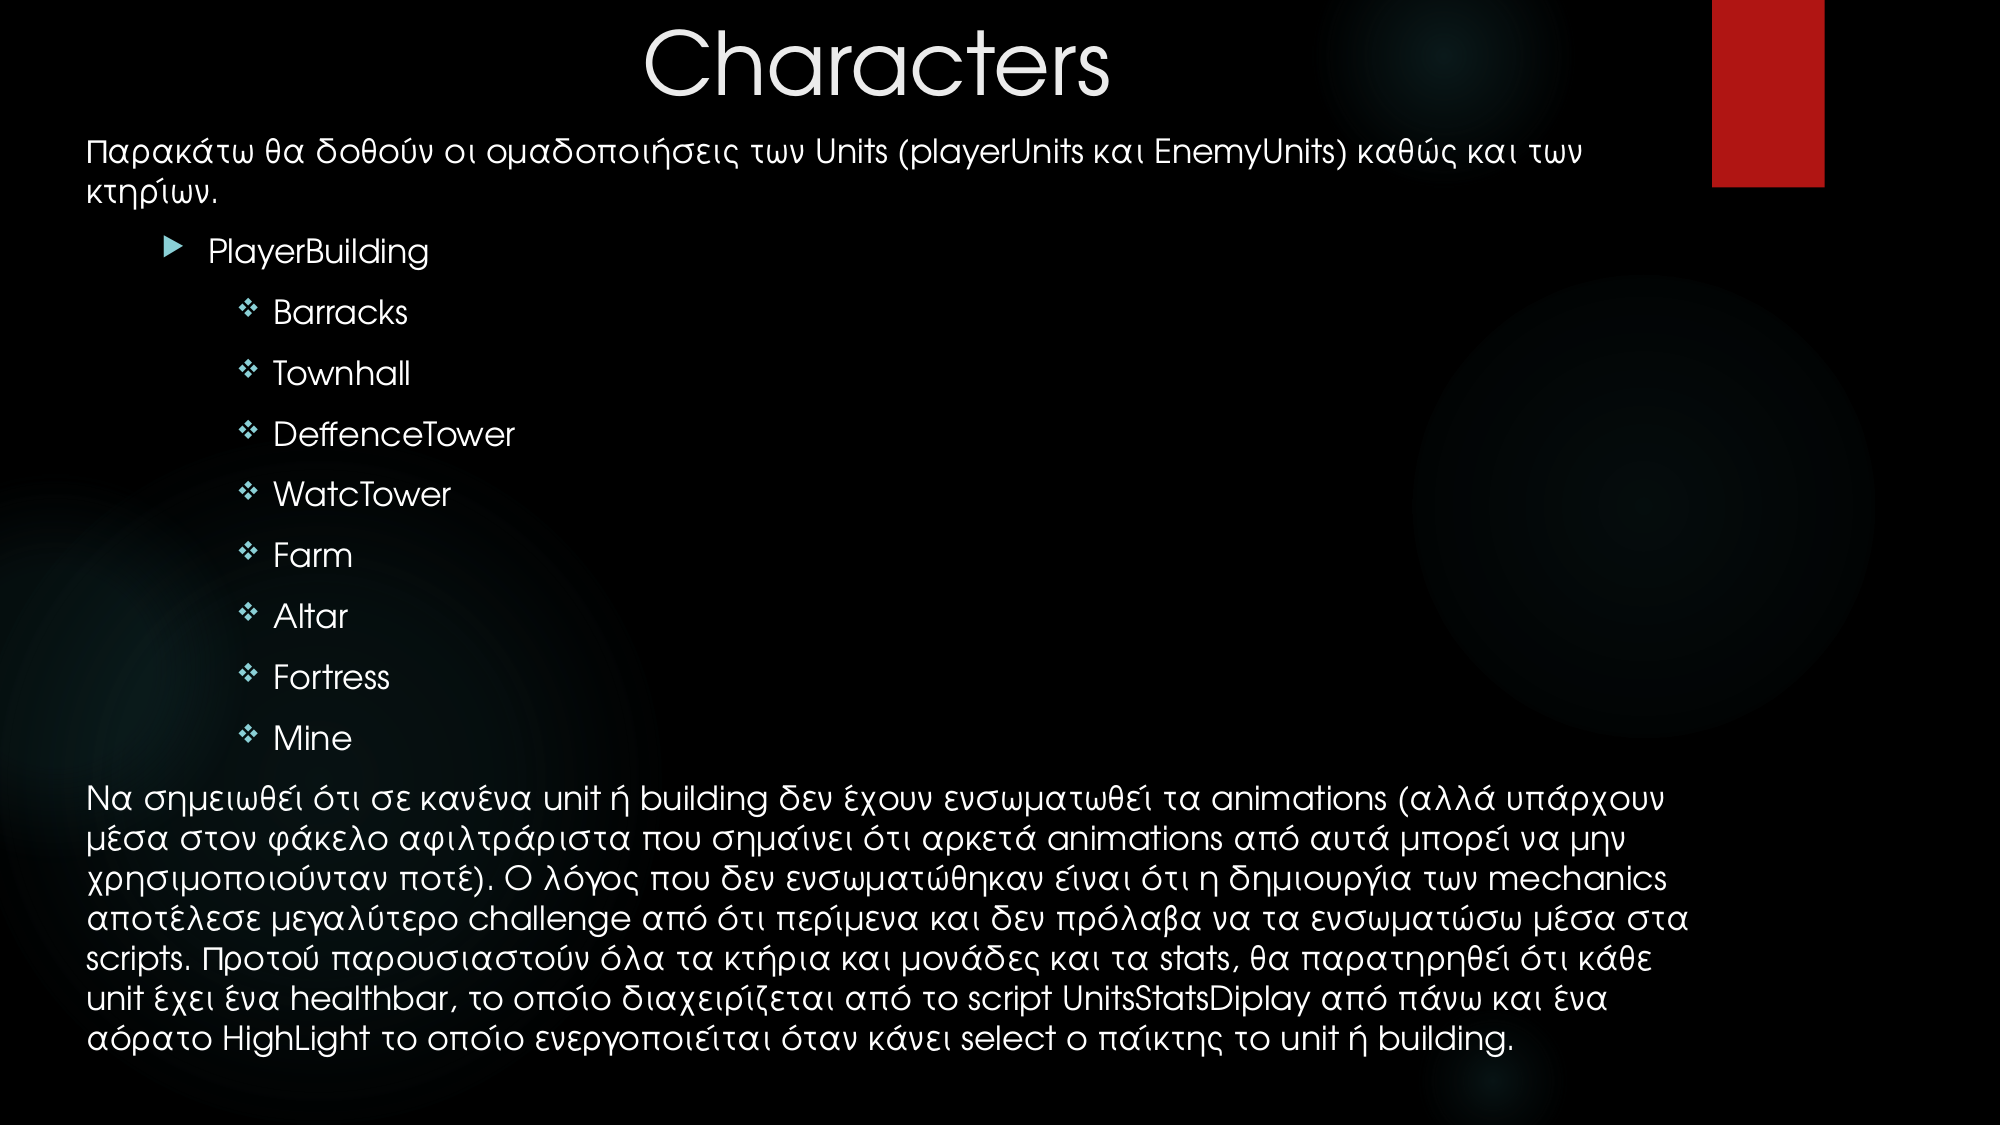

# Characters
Παρακάτω θα δοθούν οι ομαδοποιήσεις των Units (playerUnits και EnemyUnits) καθώς και των κτηρίων.
PlayerBuilding
Barracks
Townhall
DeffenceTower
WatcTower
Farm
Altar
Fortress
Mine
Να σημειωθεί ότι σε κανένα unit ή building δεν έχουν ενσωματωθεί τα animations (αλλά υπάρχουν μέσα στον φάκελο αφιλτράριστα που σημαίνει ότι αρκετά animations από αυτά μπορεί να μην χρησιμοποιούνταν ποτέ). Ο λόγος που δεν ενσωματώθηκαν είναι ότι η δημιουργία των mechanics  αποτέλεσε μεγαλύτερο challenge από ότι περίμενα και δεν πρόλαβα να τα ενσωματώσω μέσα στα scripts. Προτού παρουσιαστούν όλα τα κτήρια και μονάδες και τα stats, θα παρατηρηθεί ότι κάθε unit έχει ένα healthbar, το οποίο διαχειρίζεται από το script UnitsStatsDiplay από πάνω και ένα αόρατο HighLight το οποίο ενεργοποιείται όταν κάνει select ο παίκτης το unit ή building.